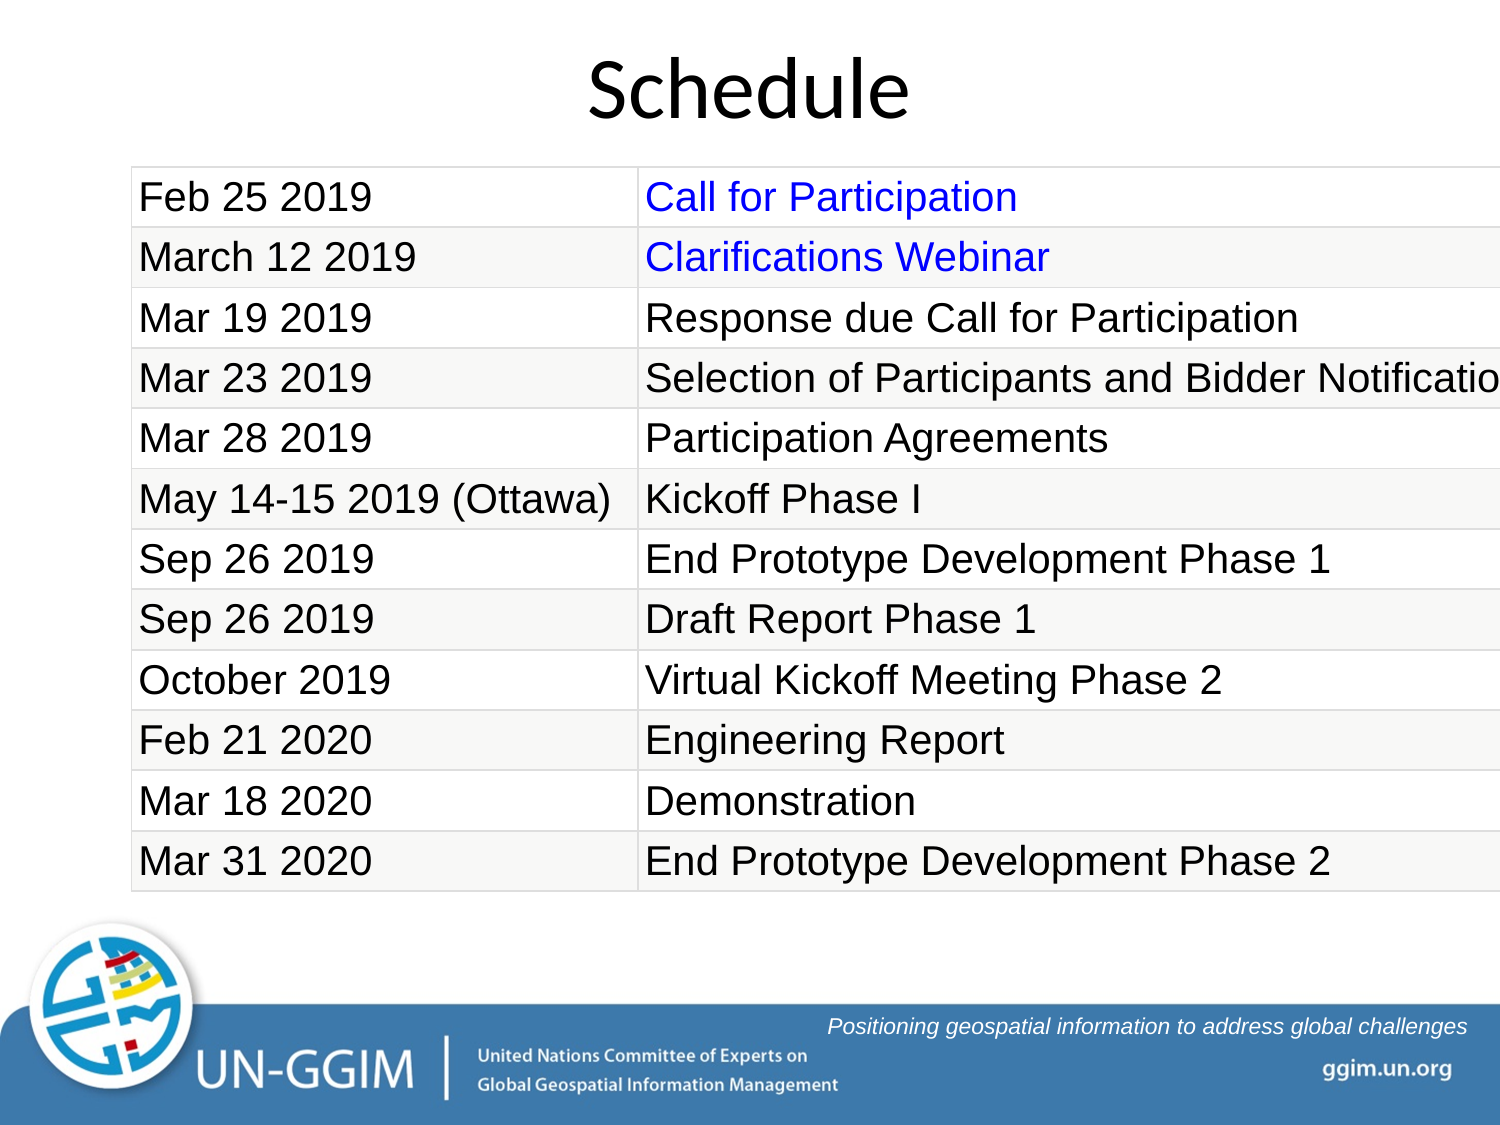

# Schedule
| Feb 25 2019 | Call for Participation |
| --- | --- |
| March 12 2019 | Clarifications Webinar |
| Mar 19 2019 | Response due Call for Participation |
| Mar 23 2019 | Selection of Participants and Bidder Notifications |
| Mar 28 2019 | Participation Agreements |
| May 14-15 2019 (Ottawa) | Kickoff Phase I |
| Sep 26 2019 | End Prototype Development Phase 1 |
| Sep 26 2019 | Draft Report Phase 1 |
| October 2019 | Virtual Kickoff Meeting Phase 2 |
| Feb 21 2020 | Engineering Report |
| Mar 18 2020 | Demonstration |
| Mar 31 2020 | End Prototype Development Phase 2 |